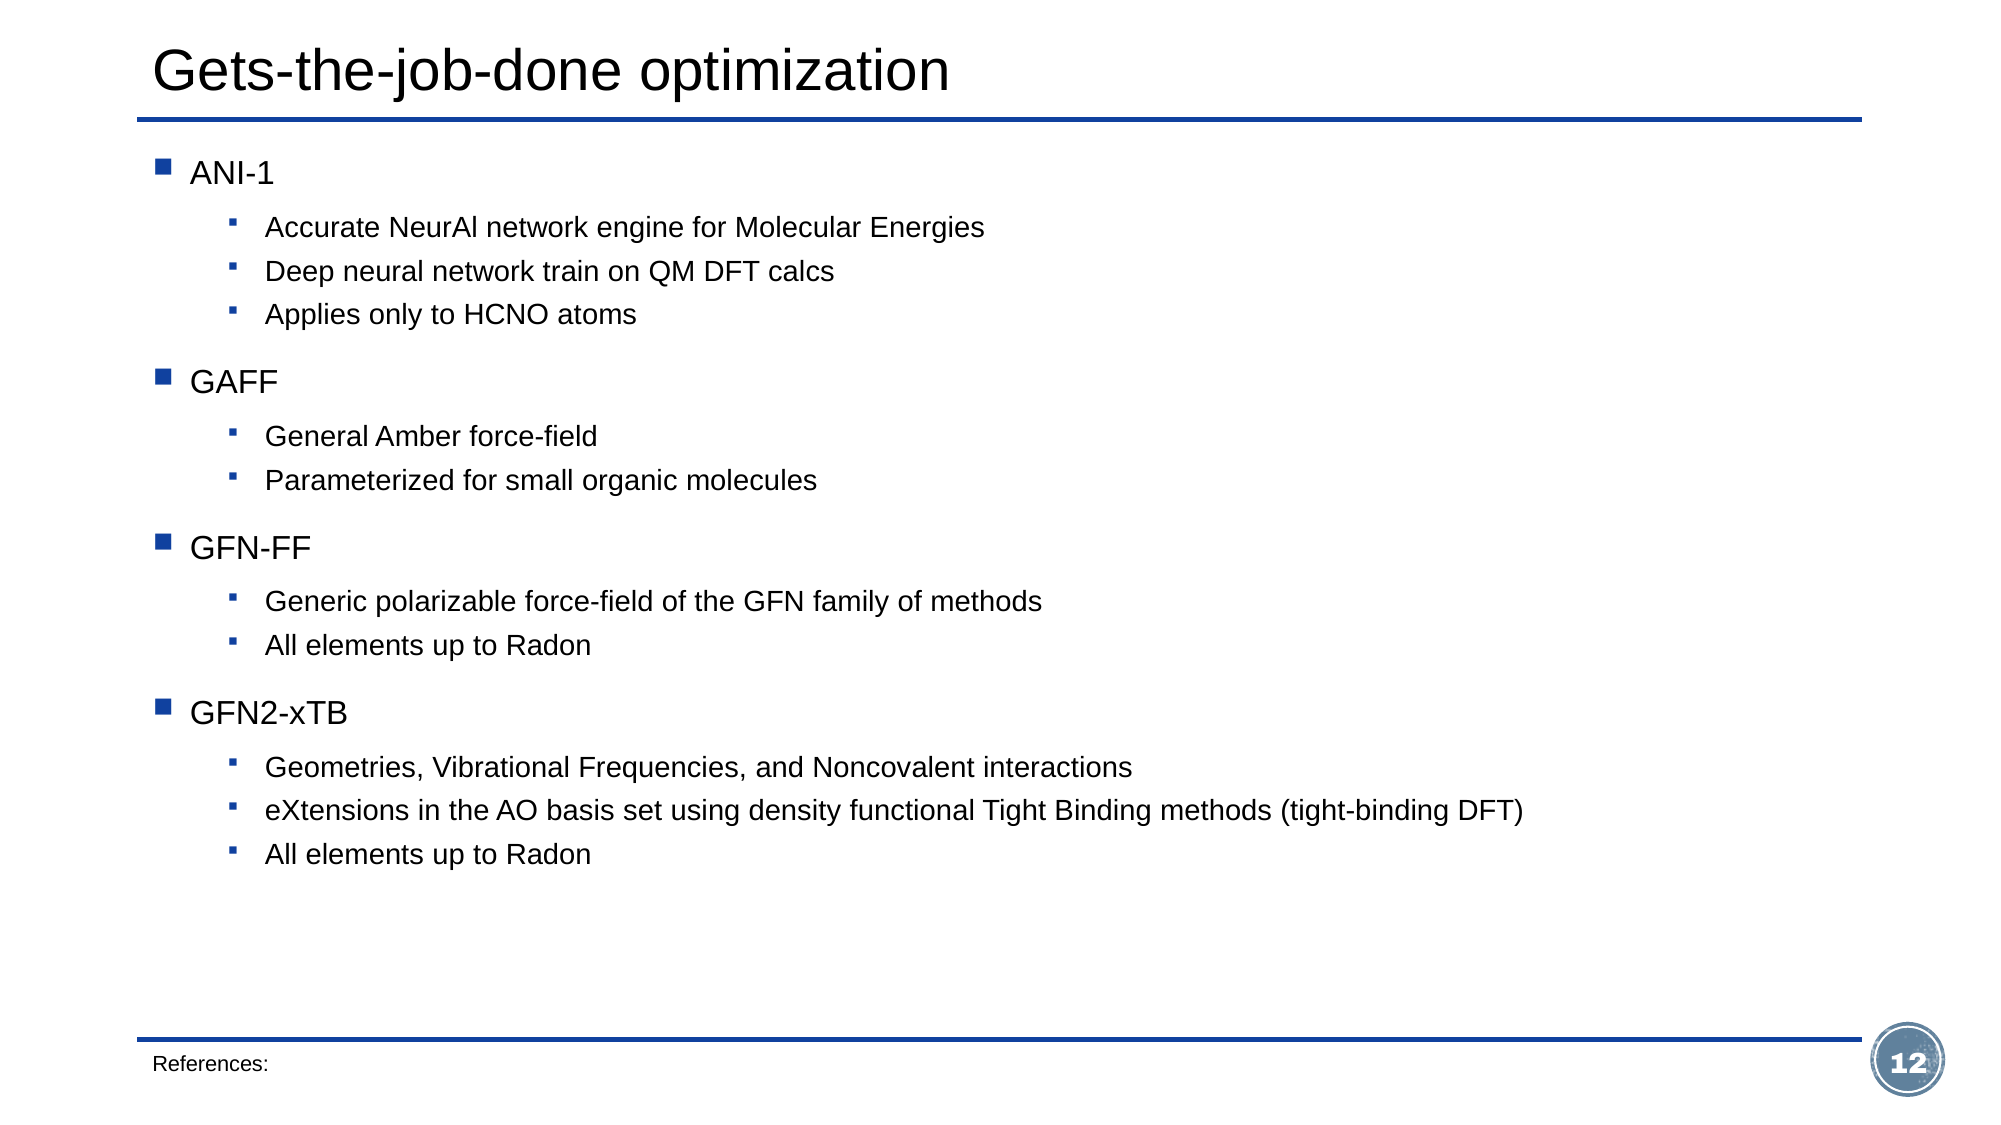

# Gets-the-job-done optimization
ANI-1
Accurate NeurAl network engine for Molecular Energies
Deep neural network train on QM DFT calcs
Applies only to HCNO atoms
GAFF
General Amber force-field
Parameterized for small organic molecules
GFN-FF
Generic polarizable force-field of the GFN family of methods
All elements up to Radon
GFN2-xTB
Geometries, Vibrational Frequencies, and Noncovalent interactions
eXtensions in the AO basis set using density functional Tight Binding methods (tight-binding DFT)
All elements up to Radon

12
References: